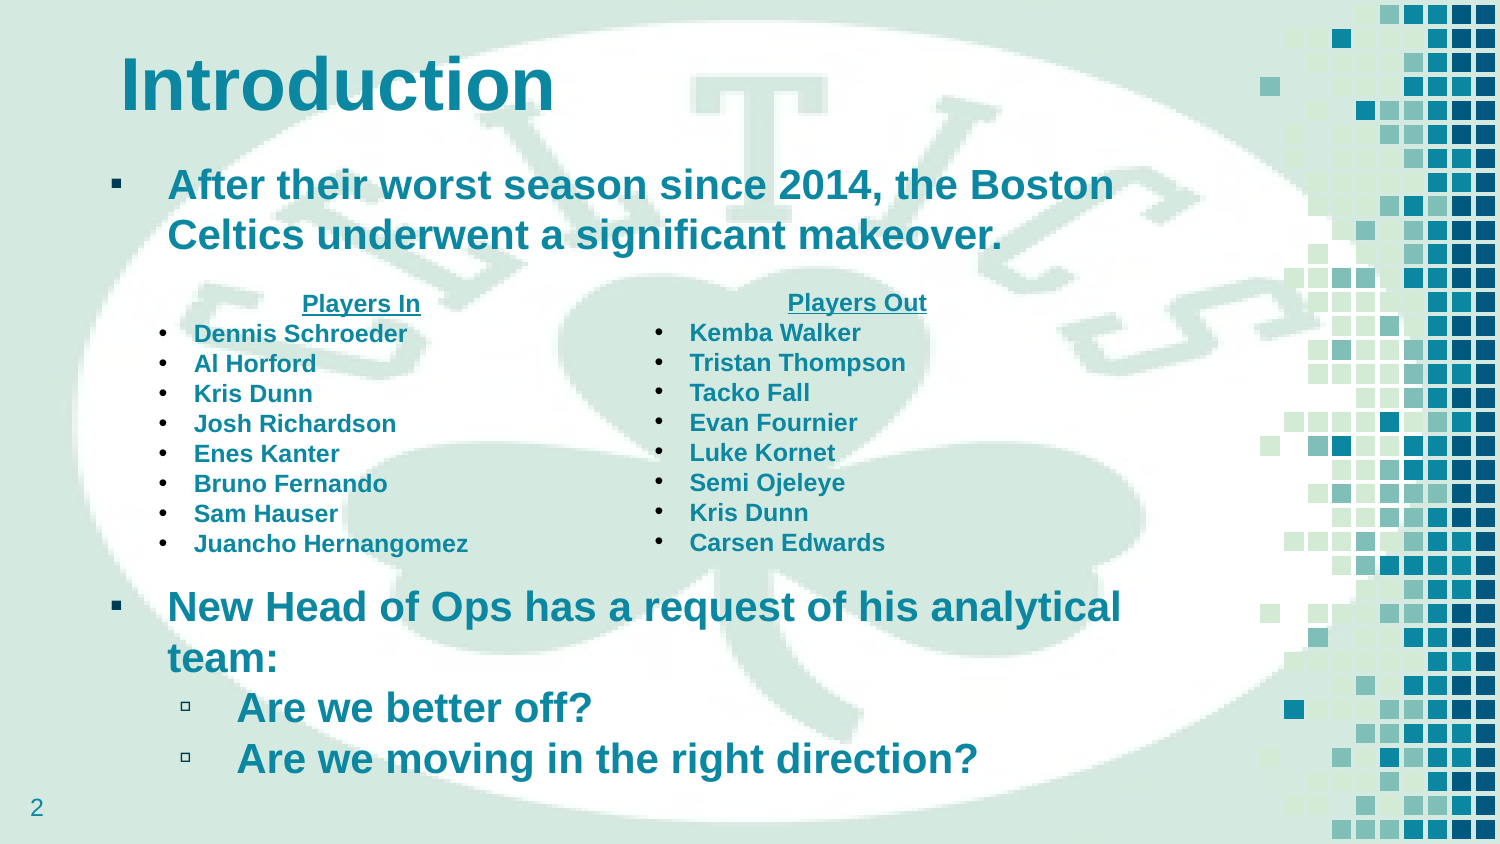

# Introduction
After their worst season since 2014, the Boston Celtics underwent a significant makeover.

New Head of Ops has a request of his analytical team:
Are we better off?
Are we moving in the right direction?

Players Out
Kemba Walker
Tristan Thompson
Tacko Fall
Evan Fournier
Luke Kornet
Semi Ojeleye
Kris Dunn
Carsen Edwards

Players In
Dennis Schroeder
Al Horford
Kris Dunn
Josh Richardson
Enes Kanter
Bruno Fernando
Sam Hauser
Juancho Hernangomez
2